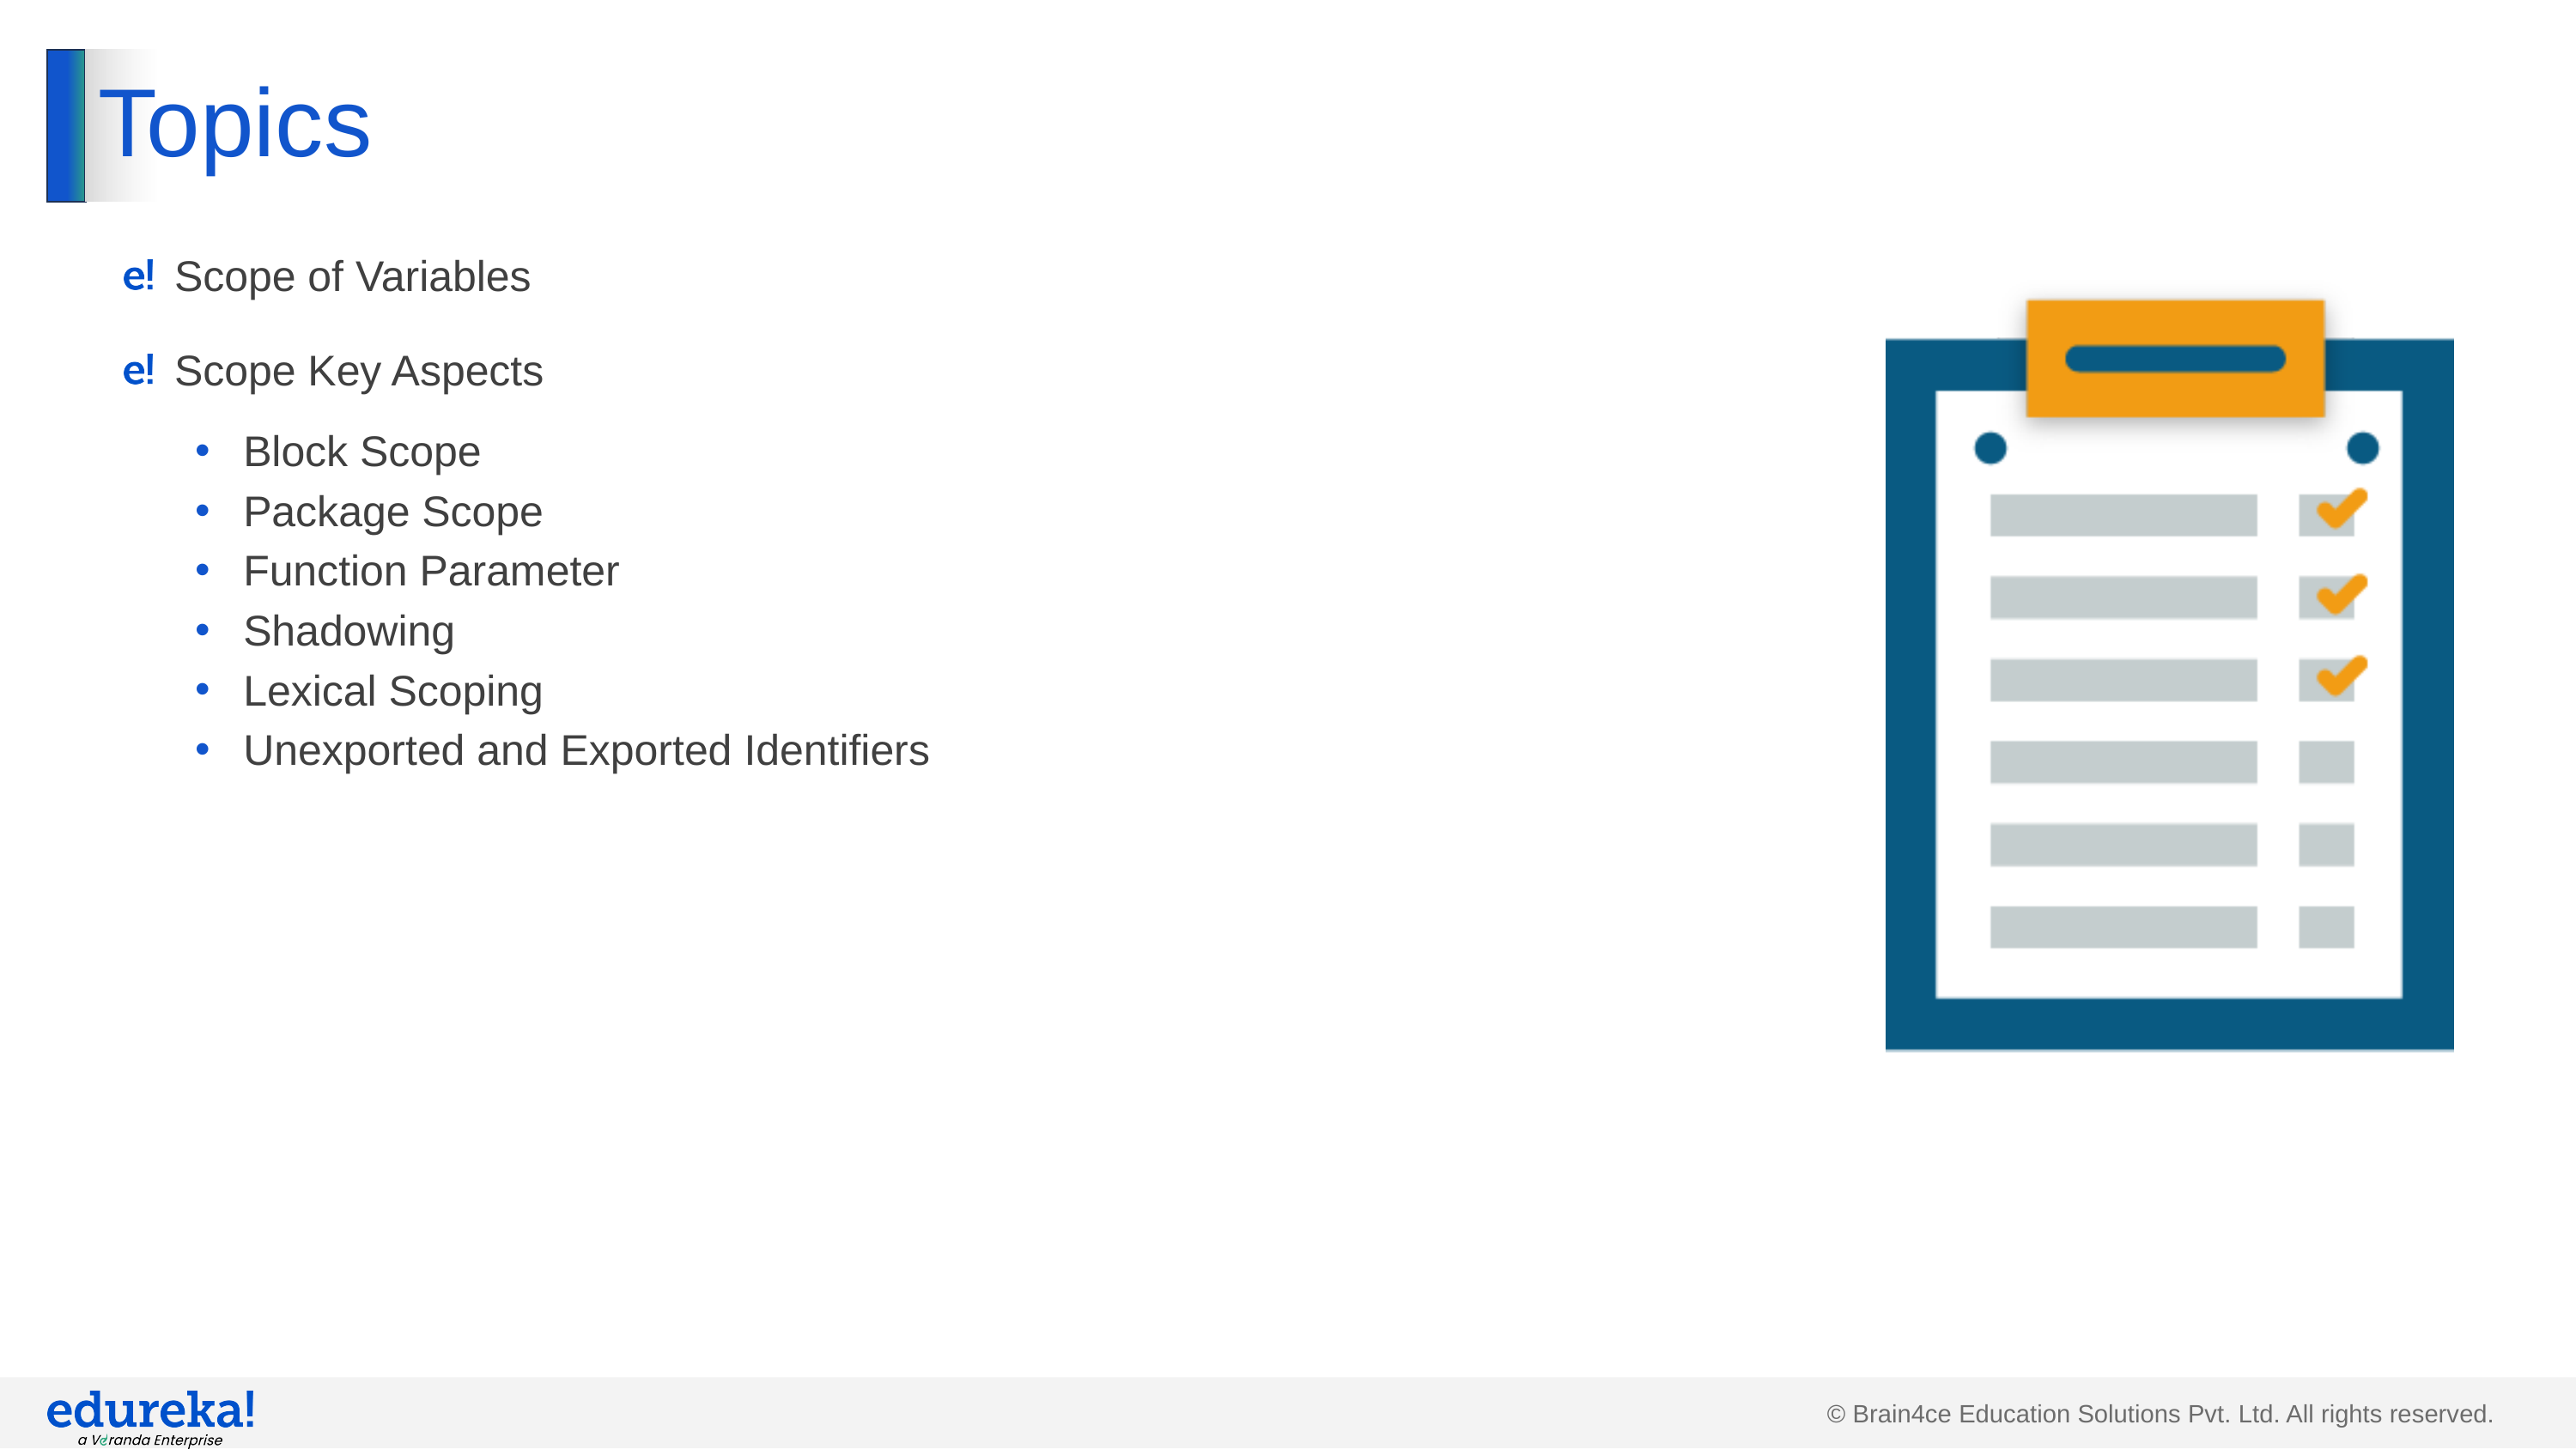

# Topics
Scope of Variables
Scope Key Aspects
Block Scope
Package Scope
Function Parameter
Shadowing
Lexical Scoping
Unexported and Exported Identifiers